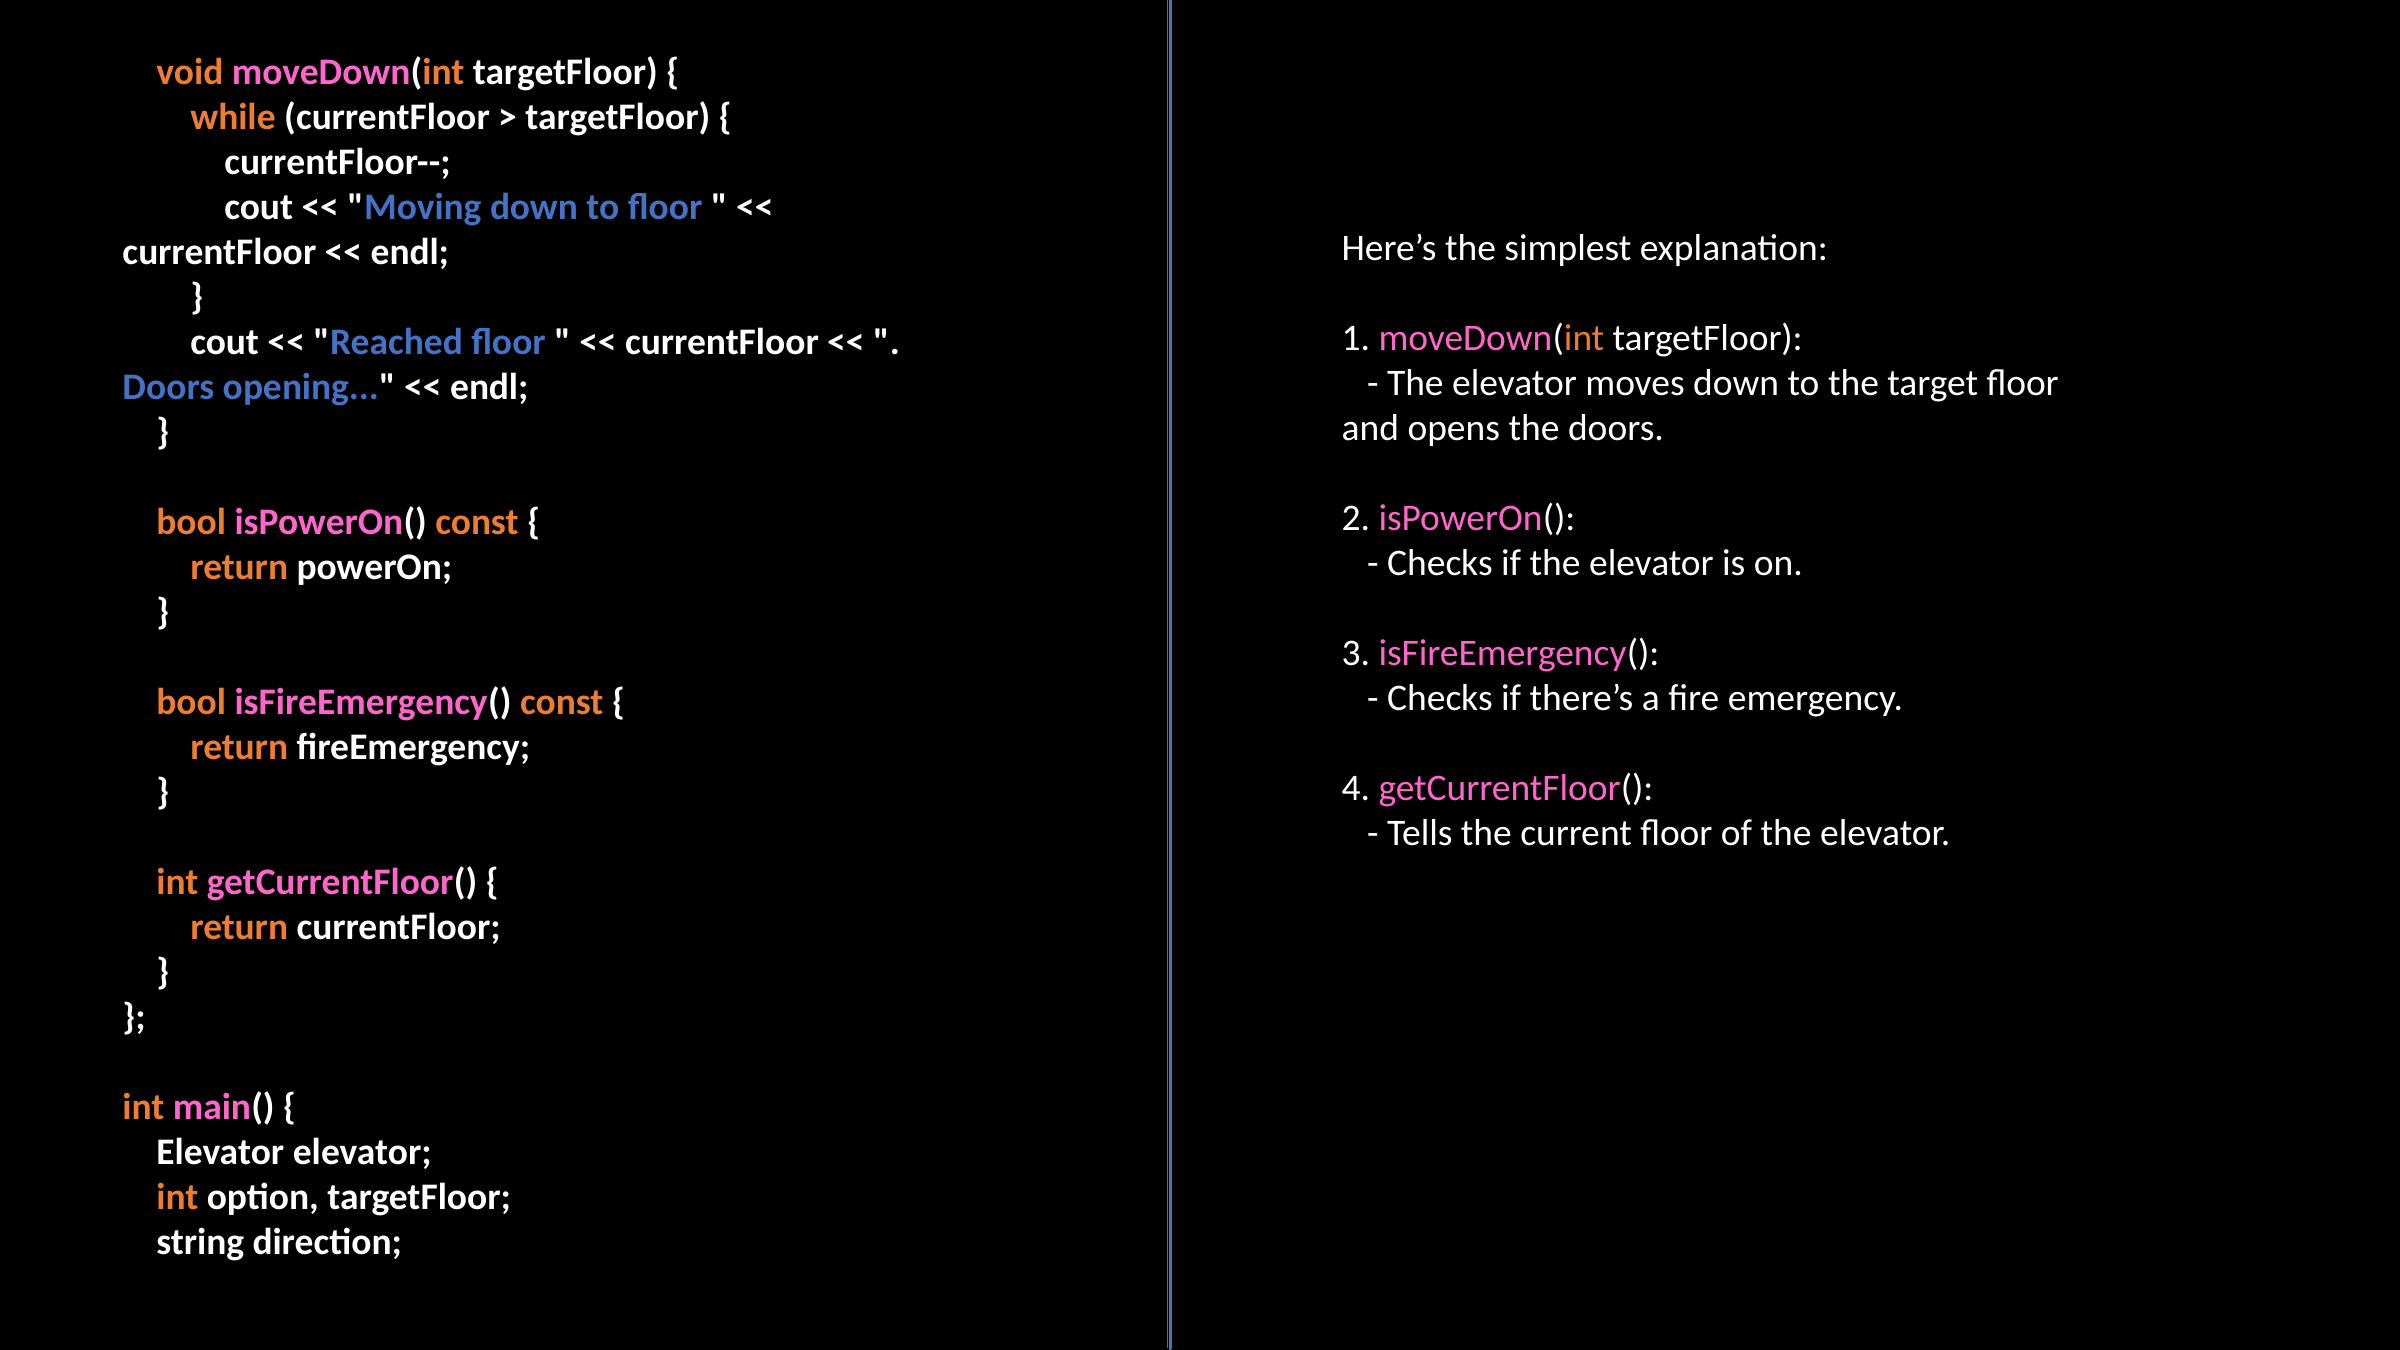

void moveDown(int targetFloor) {
        while (currentFloor > targetFloor) {
            currentFloor--;
            cout << "Moving down to floor " << currentFloor << endl;
        }
        cout << "Reached floor " << currentFloor << ". Doors opening..." << endl;
    }

    bool isPowerOn() const {
        return powerOn;
    }

    bool isFireEmergency() const {
        return fireEmergency;
    }

    int getCurrentFloor() {
        return currentFloor;
    }
};

int main() {
    Elevator elevator;
    int option, targetFloor;
    string direction;

Here’s the simplest explanation:

1. moveDown(int targetFloor):
   - The elevator moves down to the target floor and opens the doors.

2. isPowerOn():
   - Checks if the elevator is on.

3. isFireEmergency():
   - Checks if there’s a fire emergency.

4. getCurrentFloor():
   - Tells the current floor of the elevator.